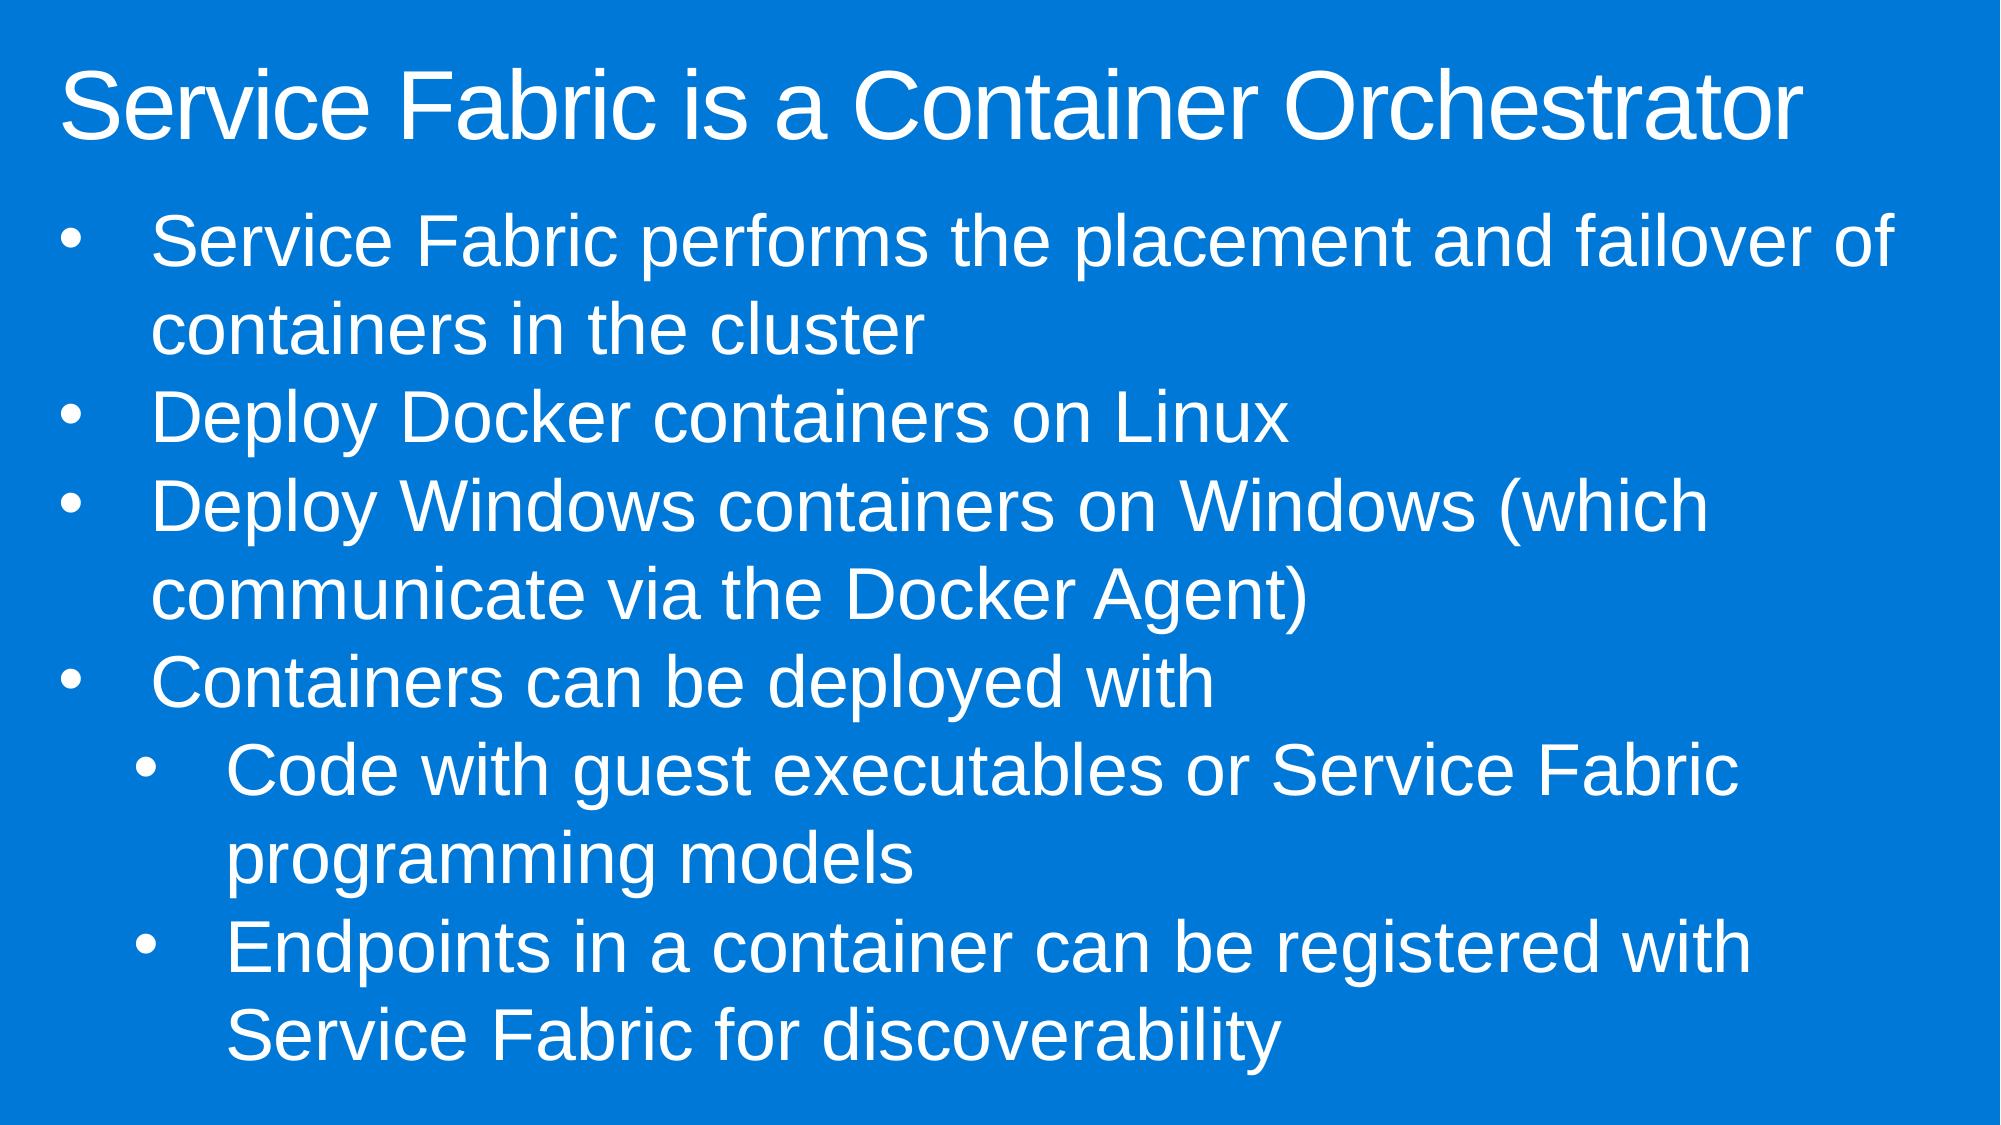

Service Fabric is a Container Orchestrator
Service Fabric performs the placement and failover of containers in the cluster
Deploy Docker containers on Linux
Deploy Windows containers on Windows (which communicate via the Docker Agent)
Containers can be deployed with
Code with guest executables or Service Fabric programming models
Endpoints in a container can be registered with Service Fabric for discoverability